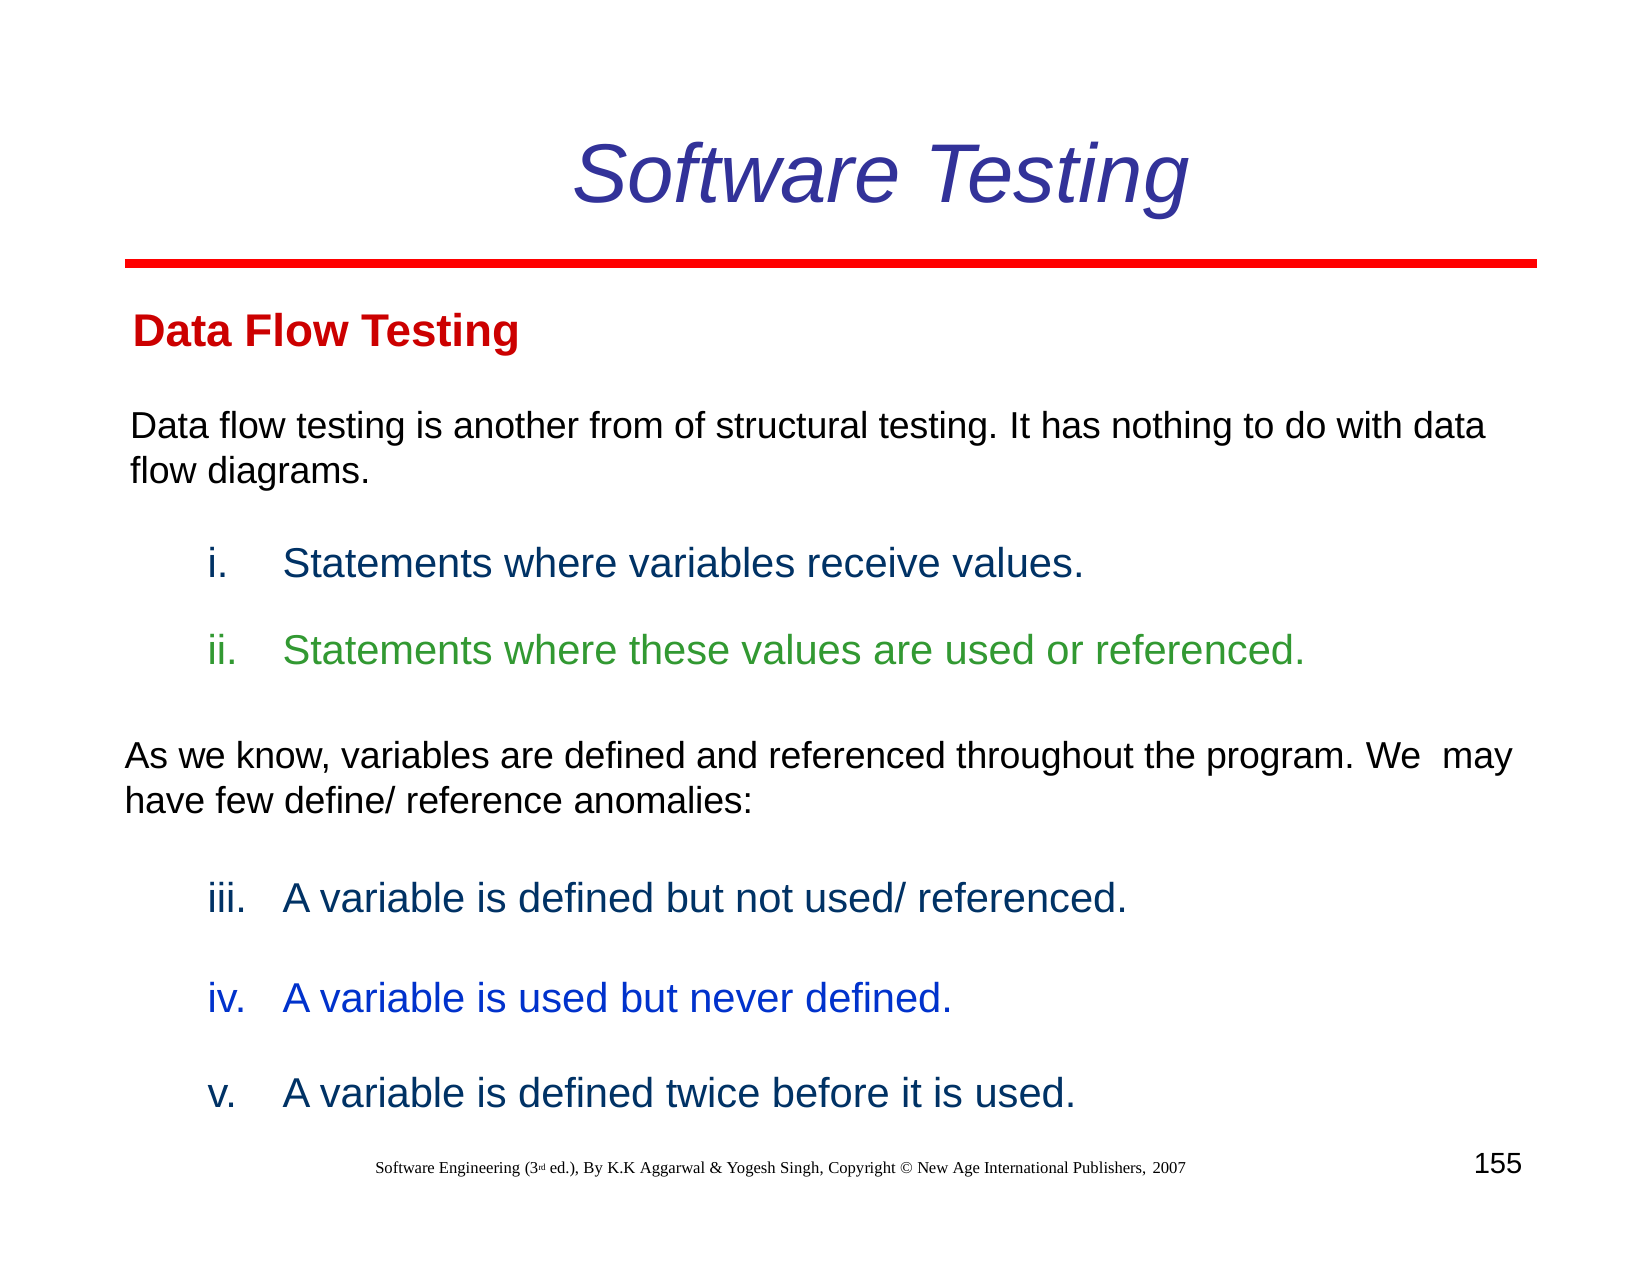

# Software Testing

Data Flow Testing

Data flow testing is another from of structural testing. It has nothing to do with data  flow diagrams.

Statements where variables receive values.
Statements where these values are used or referenced.

As we know, variables are defined and referenced throughout the program. We  may have few define/ reference anomalies:

A variable is defined but not used/ referenced.

A variable is used but never defined.

A variable is defined twice before it is used.
155
Software Engineering (3rd  ed.), By K.K Aggarwal & Yogesh Singh, Copyright © New Age International Publishers, 2007